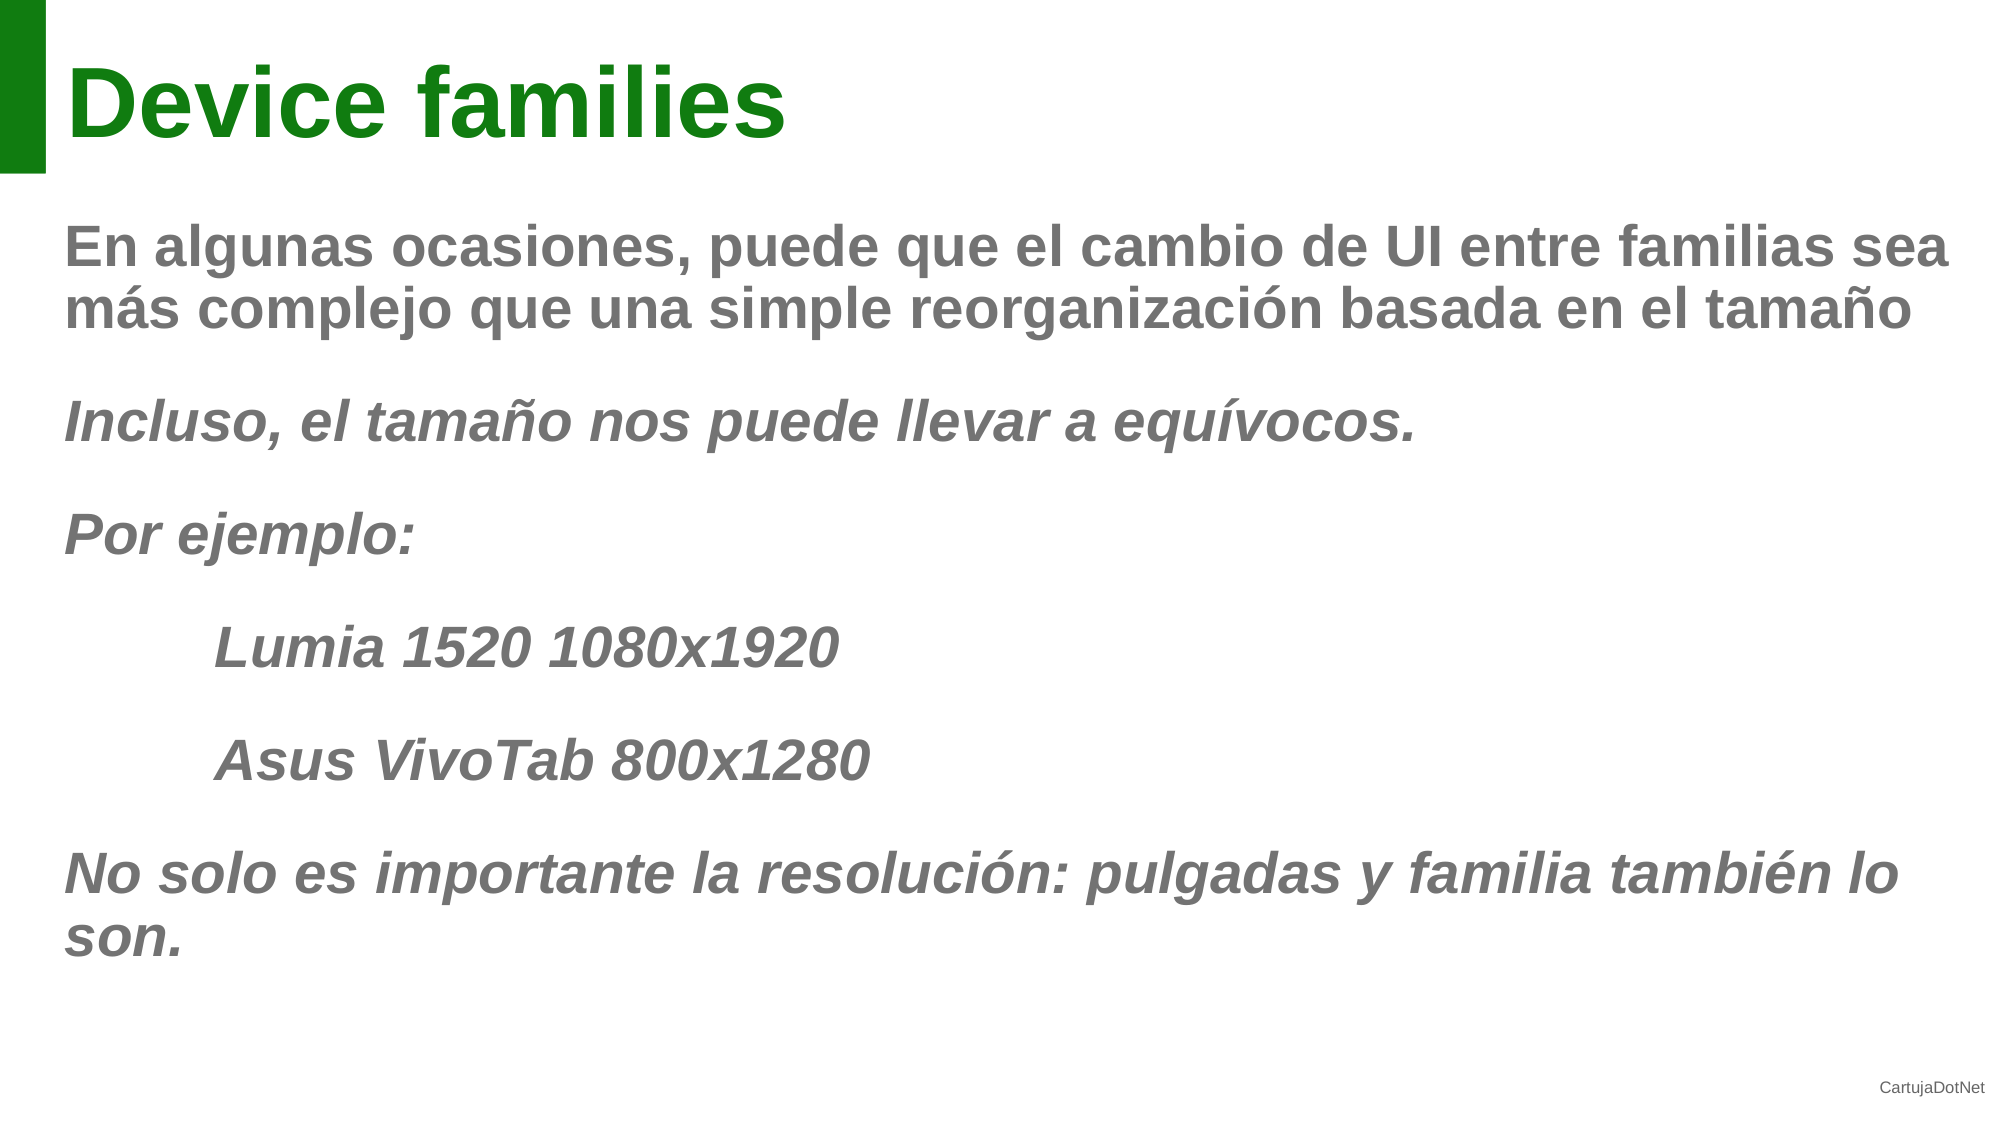

# Device families
En algunas ocasiones, puede que el cambio de UI entre familias sea más complejo que una simple reorganización basada en el tamaño
Incluso, el tamaño nos puede llevar a equívocos.
Por ejemplo:
	Lumia 1520 1080x1920
	Asus VivoTab 800x1280
No solo es importante la resolución: pulgadas y familia también lo son.